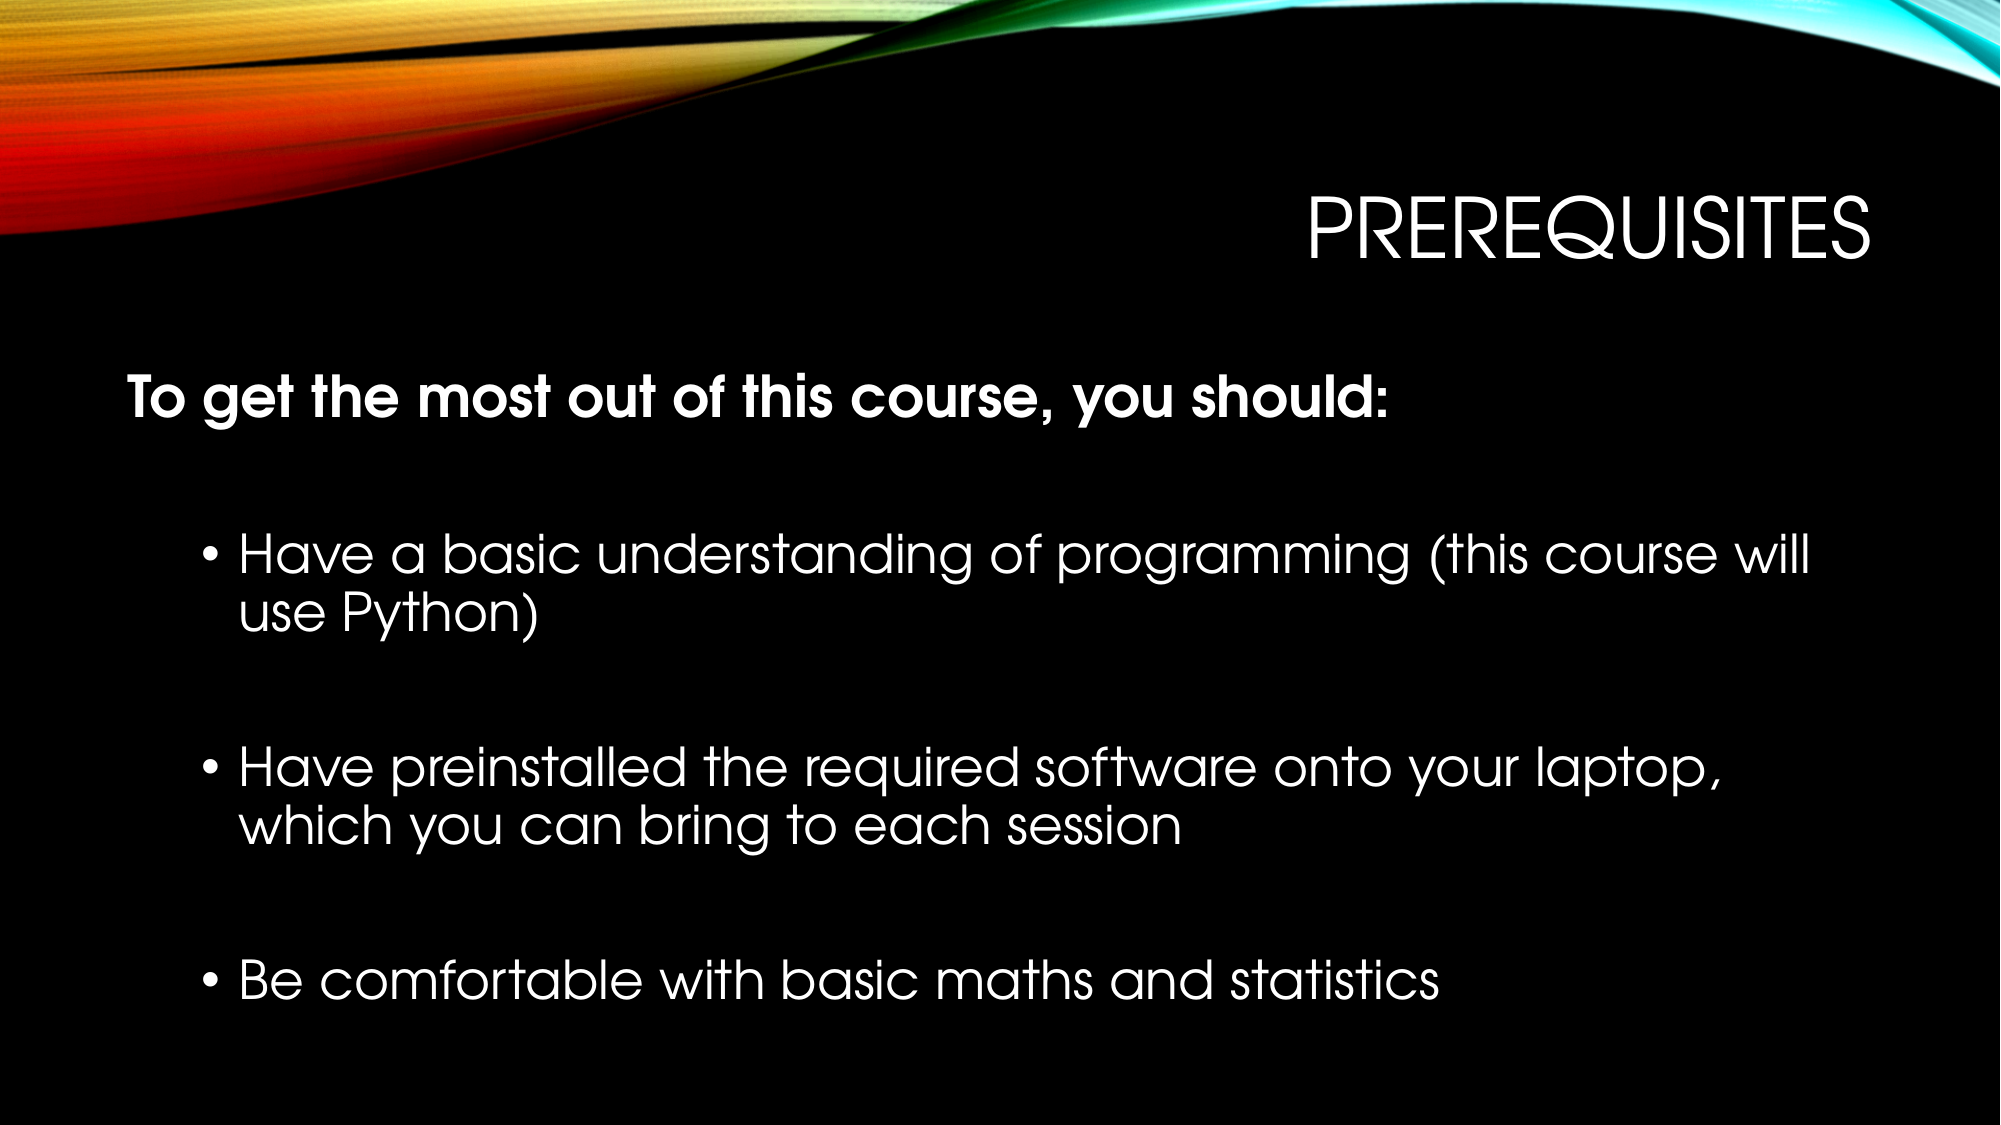

# Prerequisites
To get the most out of this course, you should:

Have a basic understanding of programming (this course will use Python)

Have preinstalled the required software onto your laptop, which you can bring to each session

Be comfortable with basic maths and statistics